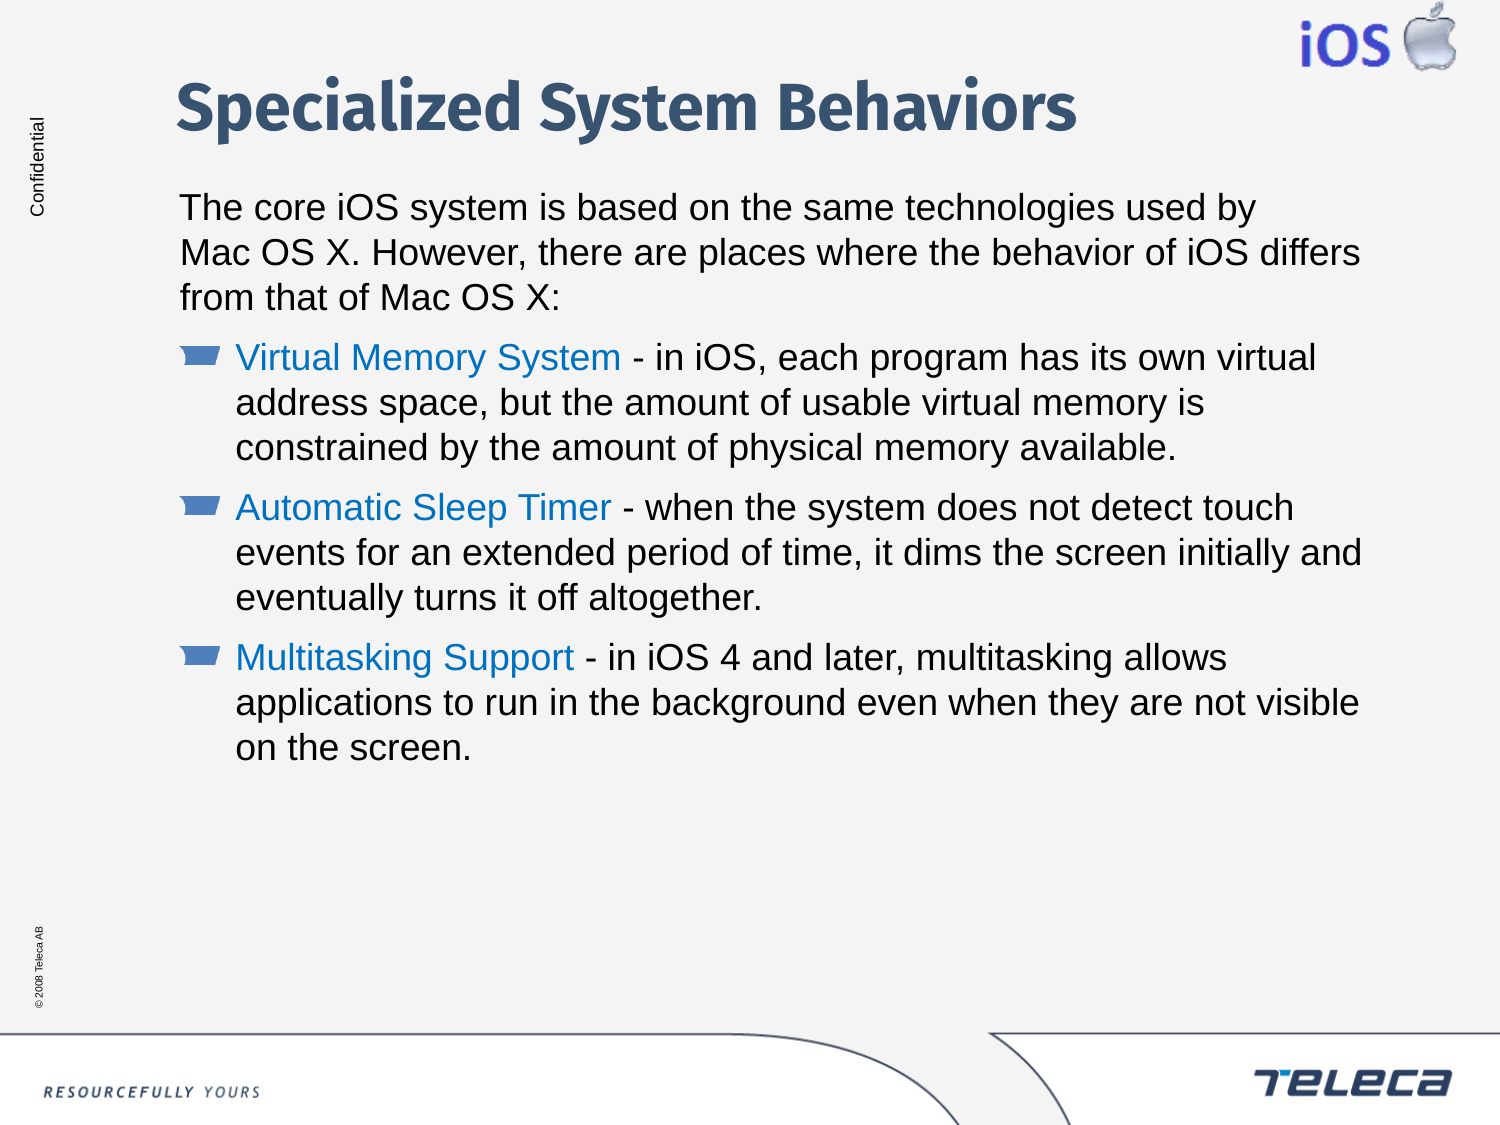

# Specialized System Behaviors
The core iOS system is based on the same technologies used by       Mac OS X. However, there are places where the behavior of iOS differs from that of Mac OS X:
Virtual Memory System - in iOS, each program has its own virtual address space, but the amount of usable virtual memory is constrained by the amount of physical memory available.
Automatic Sleep Timer - when the system does not detect touch events for an extended period of time, it dims the screen initially and eventually turns it off altogether.
Multitasking Support - in iOS 4 and later, multitasking allows applications to run in the background even when they are not visible on the screen.